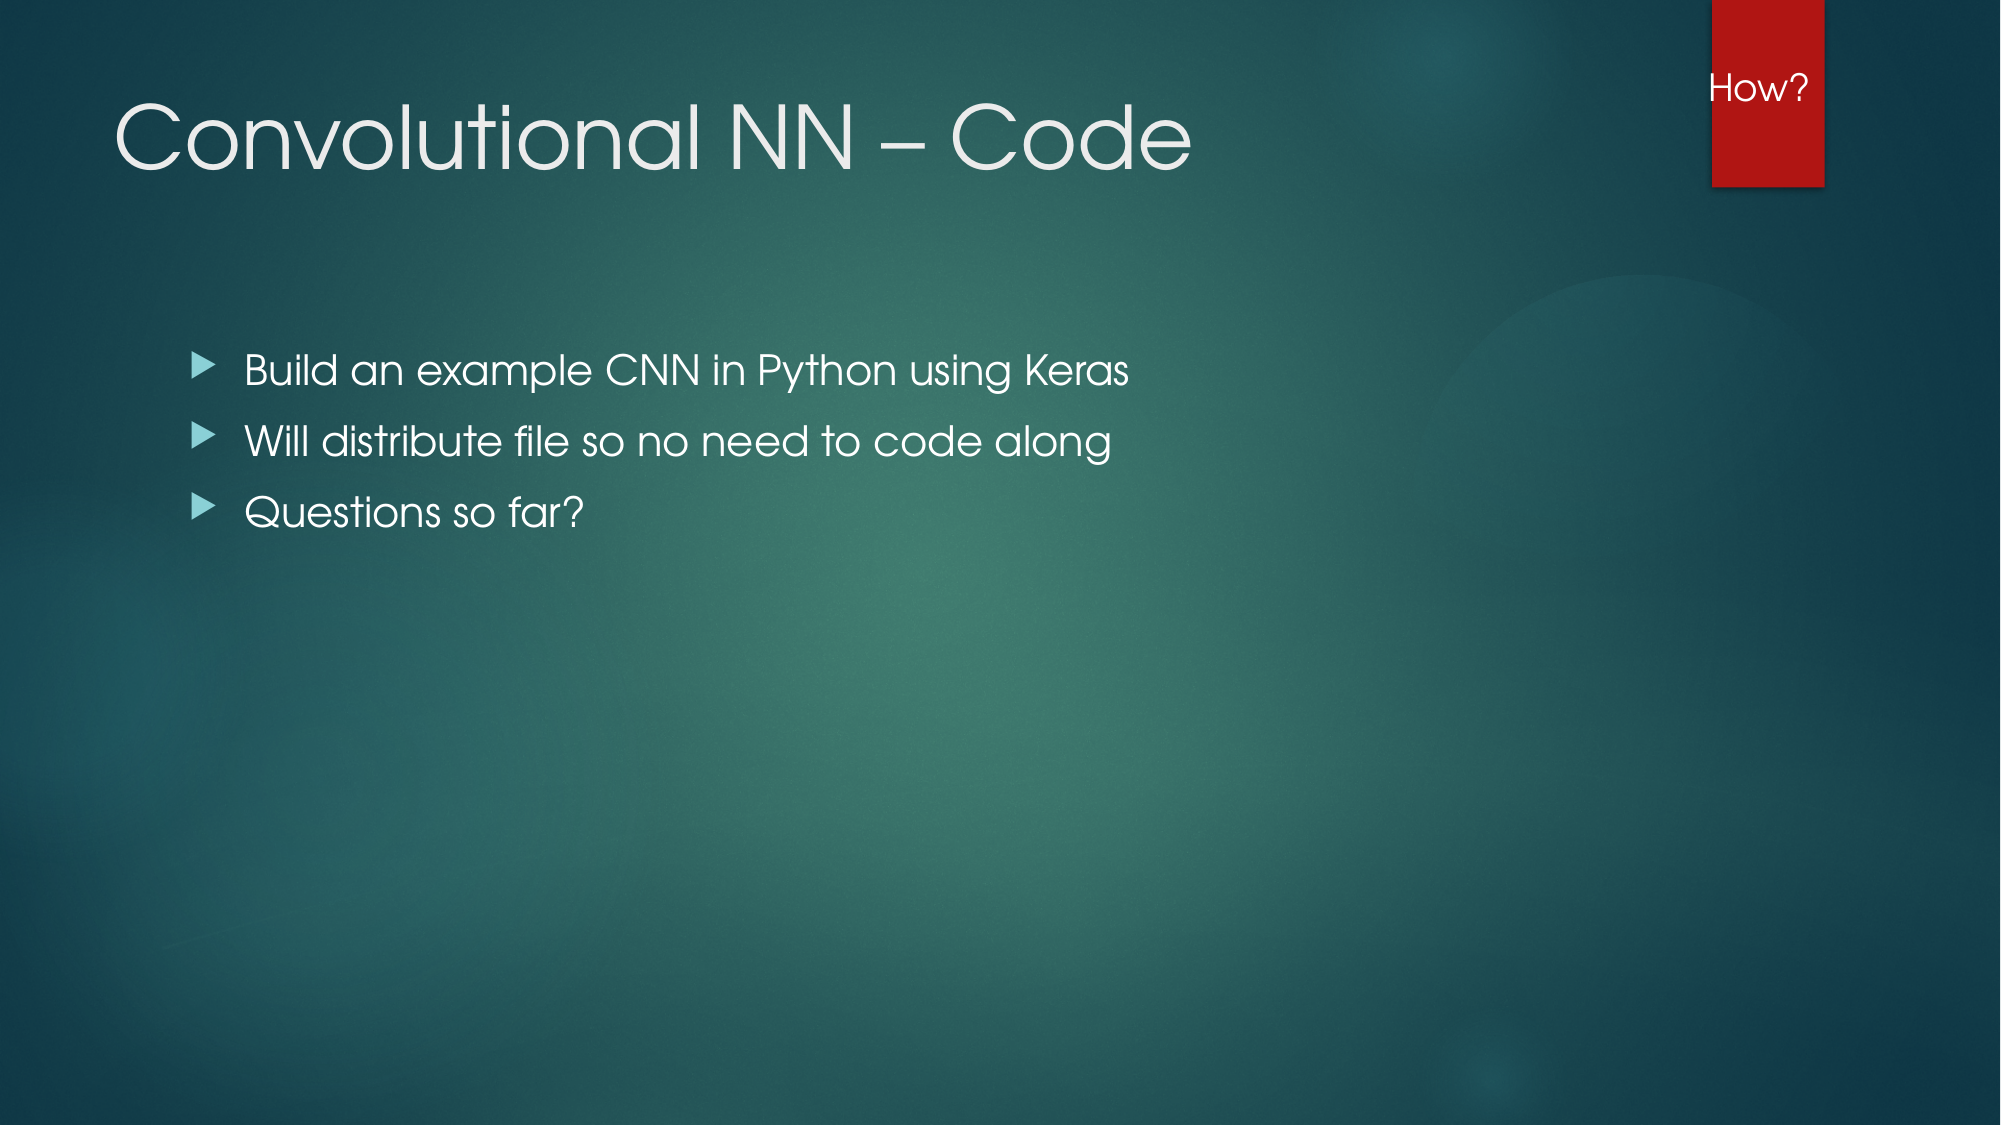

How?
# Convolutional NN – Code
Build an example CNN in Python using Keras
Will distribute file so no need to code along
Questions so far?